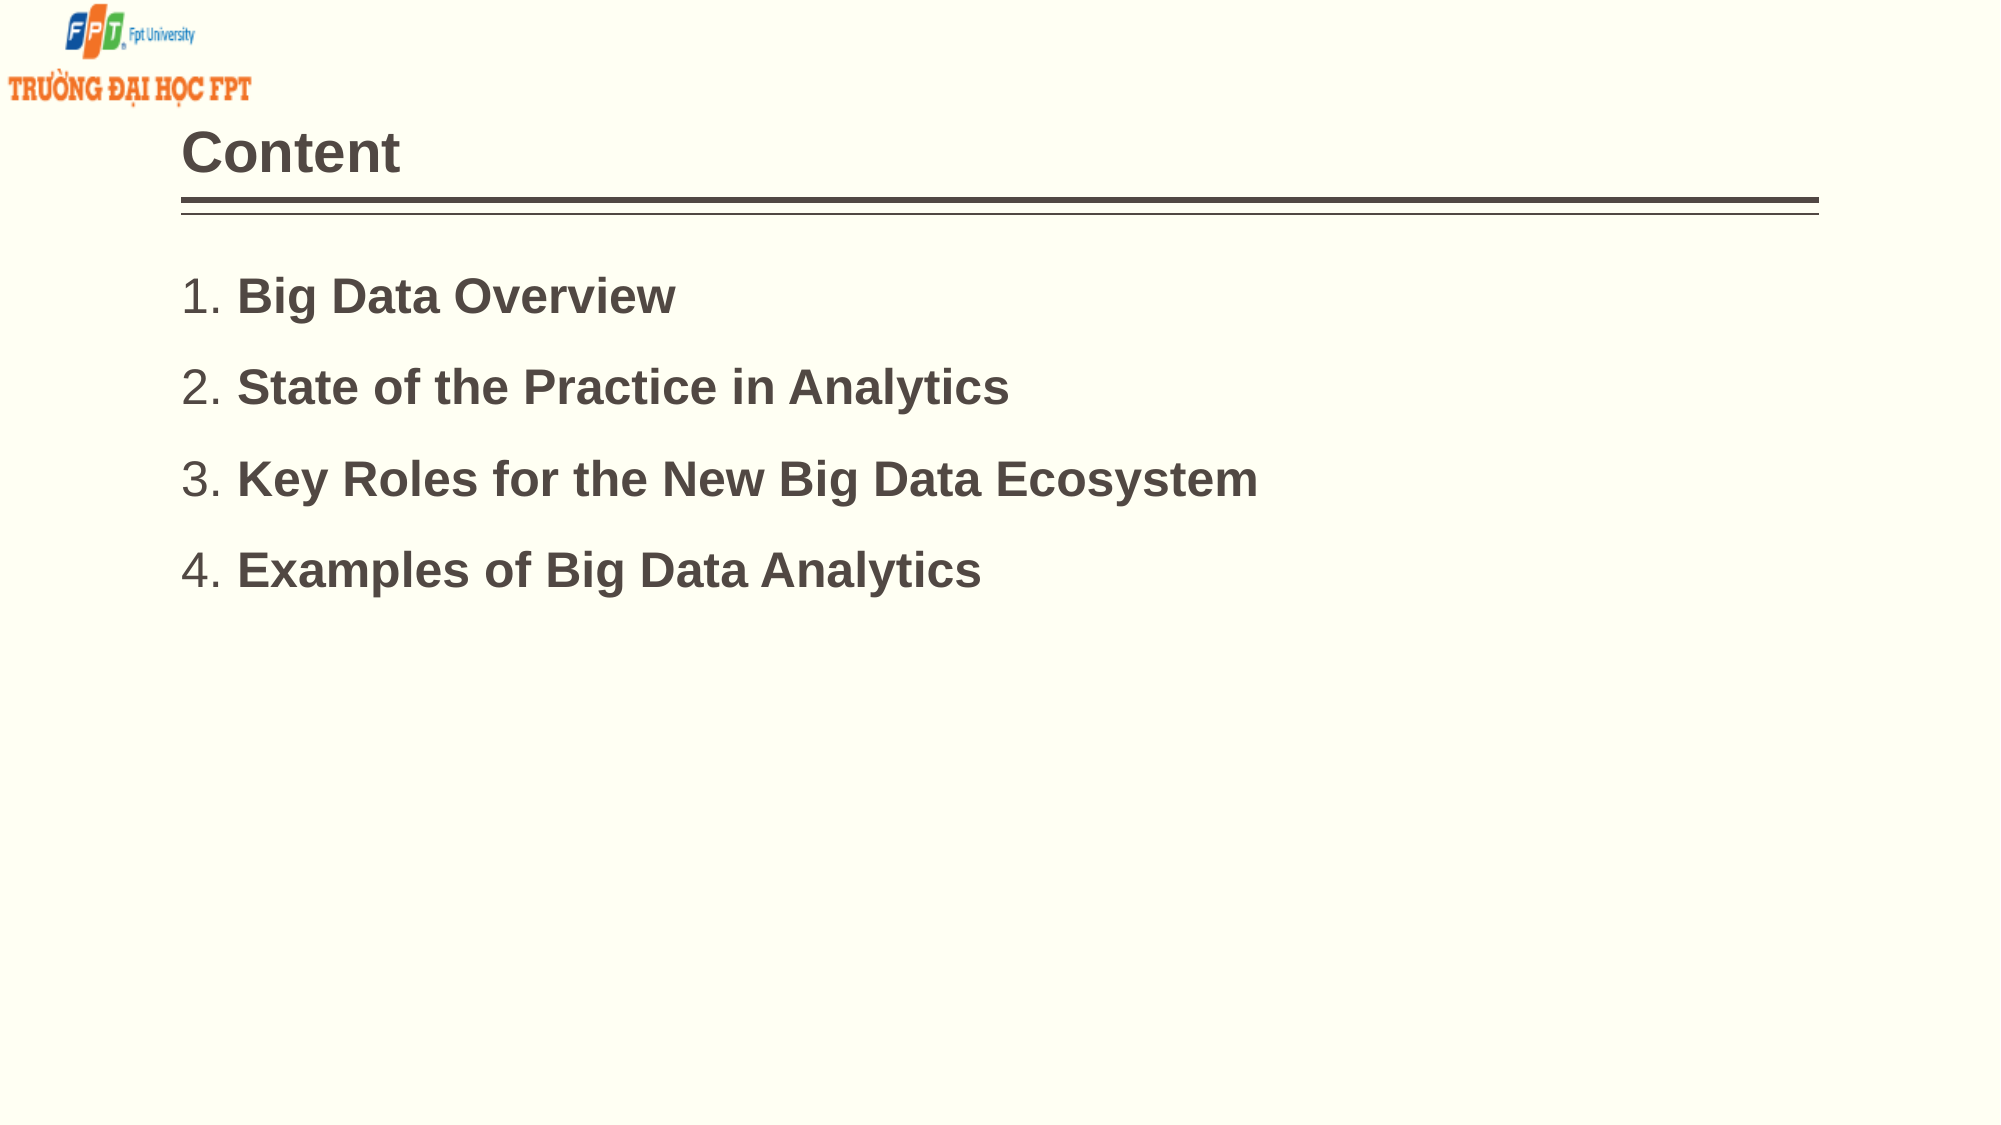

# Content
1. Big Data Overview
2. State of the Practice in Analytics
3. Key Roles for the New Big Data Ecosystem
4. Examples of Big Data Analytics